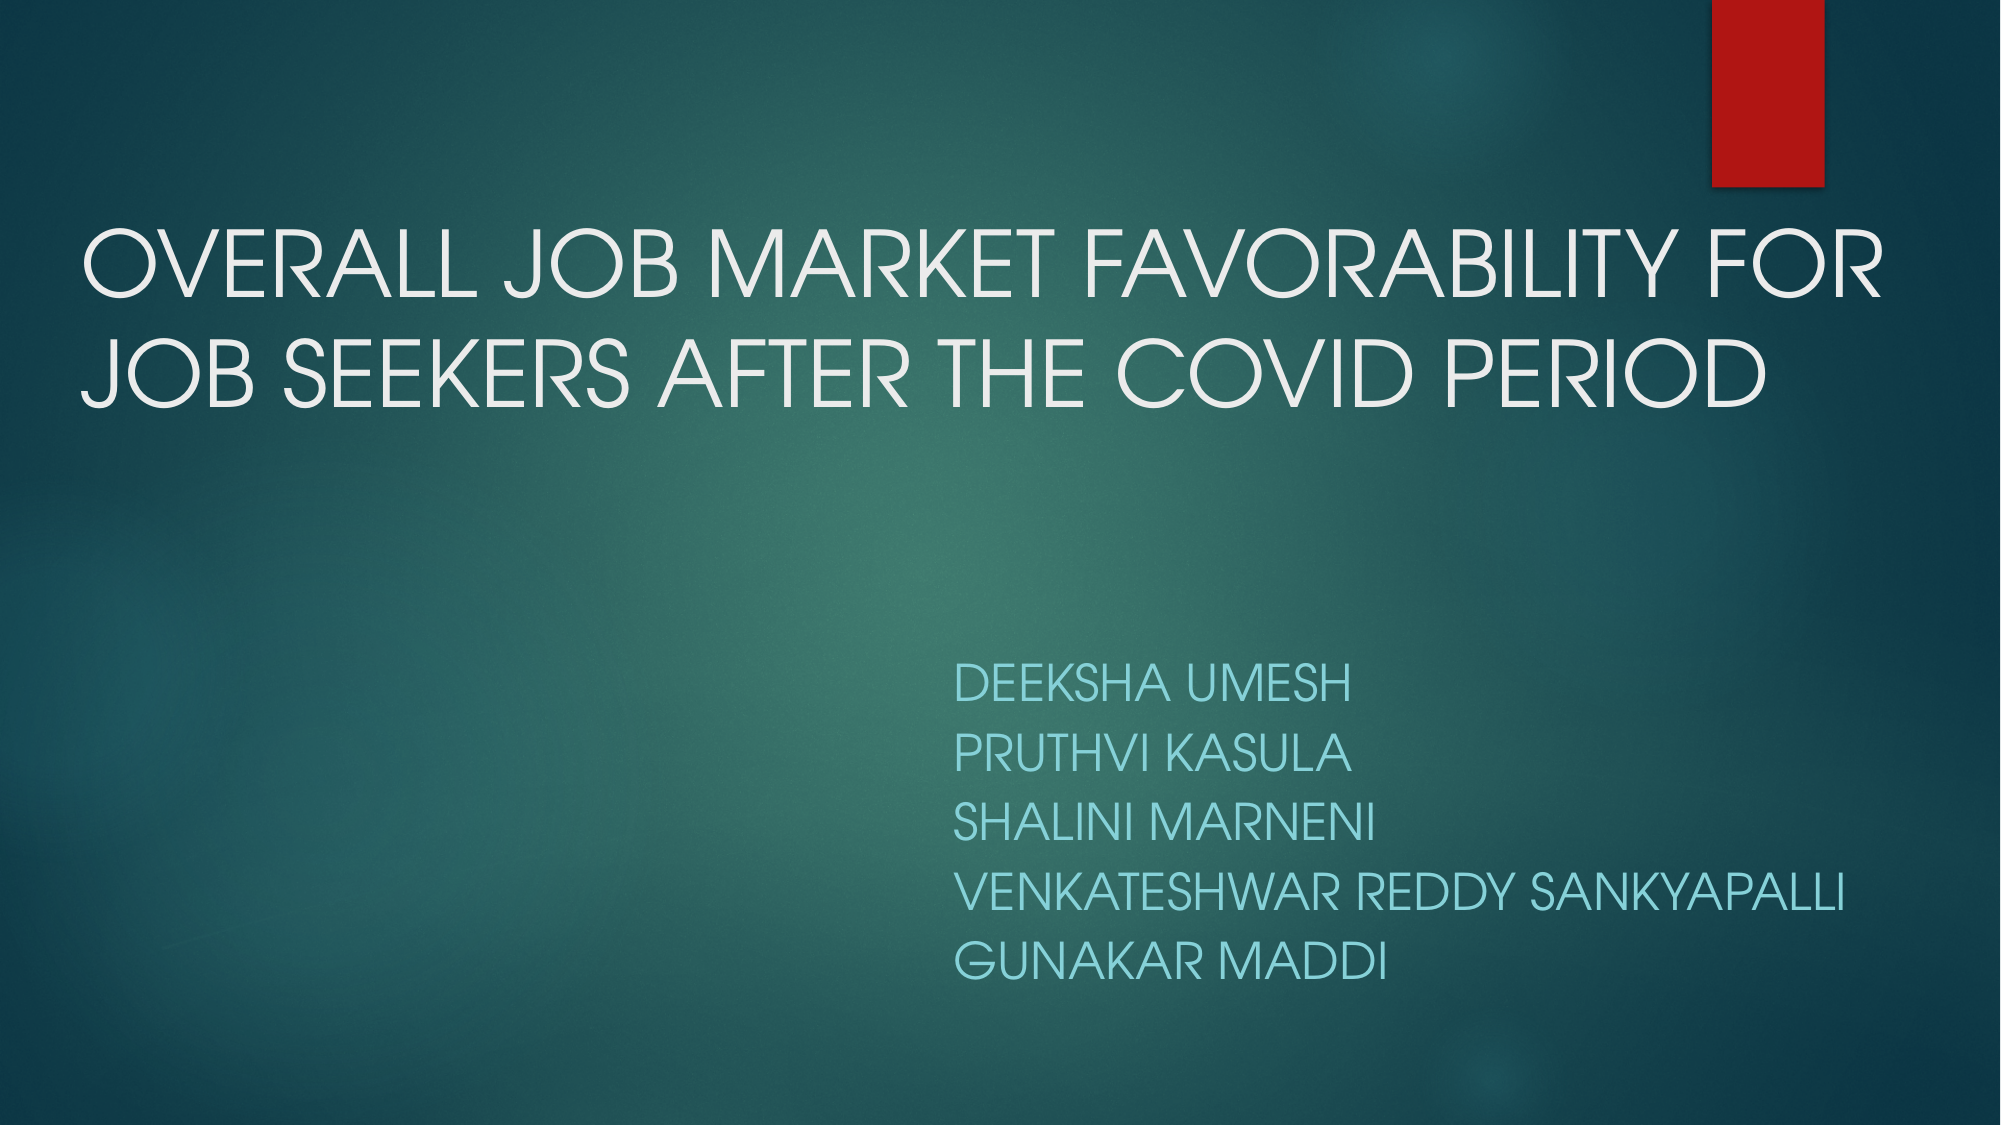

# OVERALL JOB MARKET FAVORABILITY FOR JOB SEEKERS AFTER THE COVID PERIOD
DEEKSHA UMESH
PRUTHVI KASULA
SHALINI MARNENI
VENKATESHWAR REDDY SANKYAPALLI
GUNAKAR MADDI